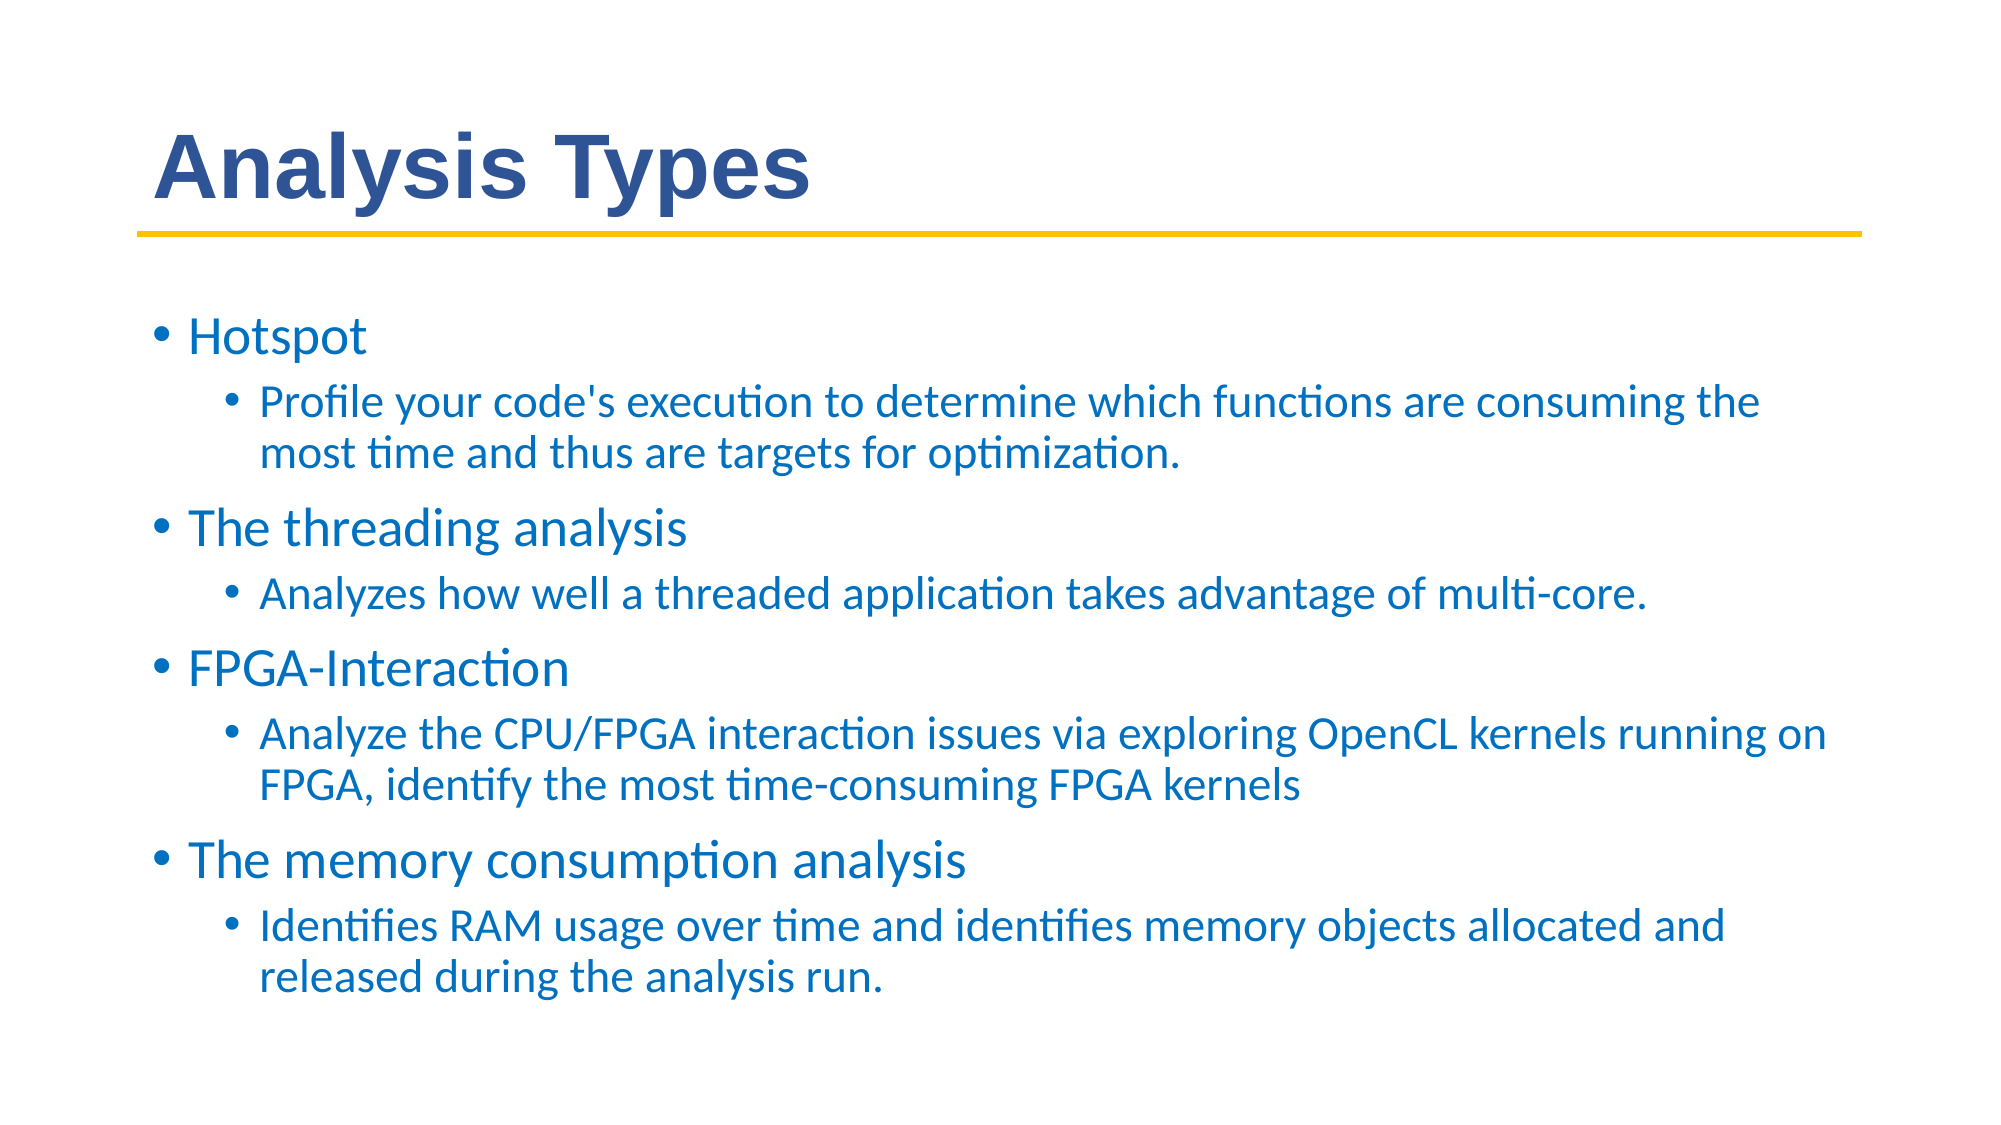

# Analysis Types
Hotspot
Profile your code's execution to determine which functions are consuming the most time and thus are targets for optimization.
The threading analysis
Analyzes how well a threaded application takes advantage of multi-core.
FPGA-Interaction
Analyze the CPU/FPGA interaction issues via exploring OpenCL kernels running on FPGA, identify the most time-consuming FPGA kernels
The memory consumption analysis
Identifies RAM usage over time and identifies memory objects allocated and released during the analysis run.